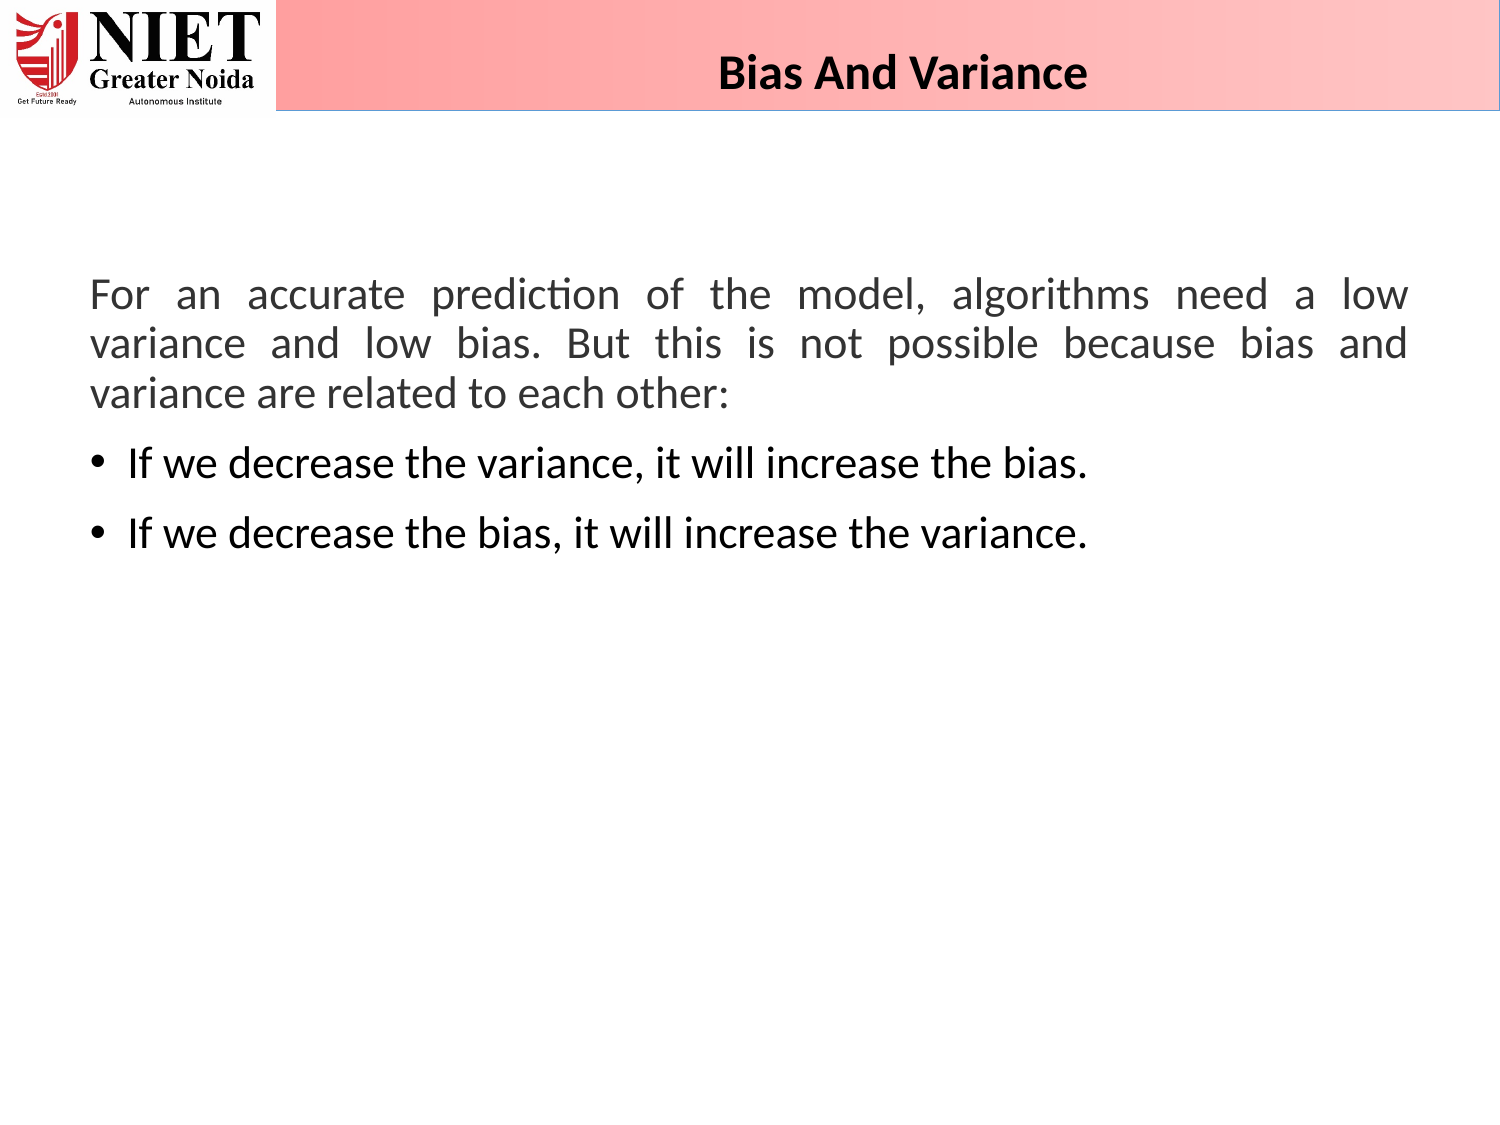

Bias And Variance
For an accurate prediction of the model, algorithms need a low variance and low bias. But this is not possible because bias and variance are related to each other:
If we decrease the variance, it will increase the bias.
If we decrease the bias, it will increase the variance.